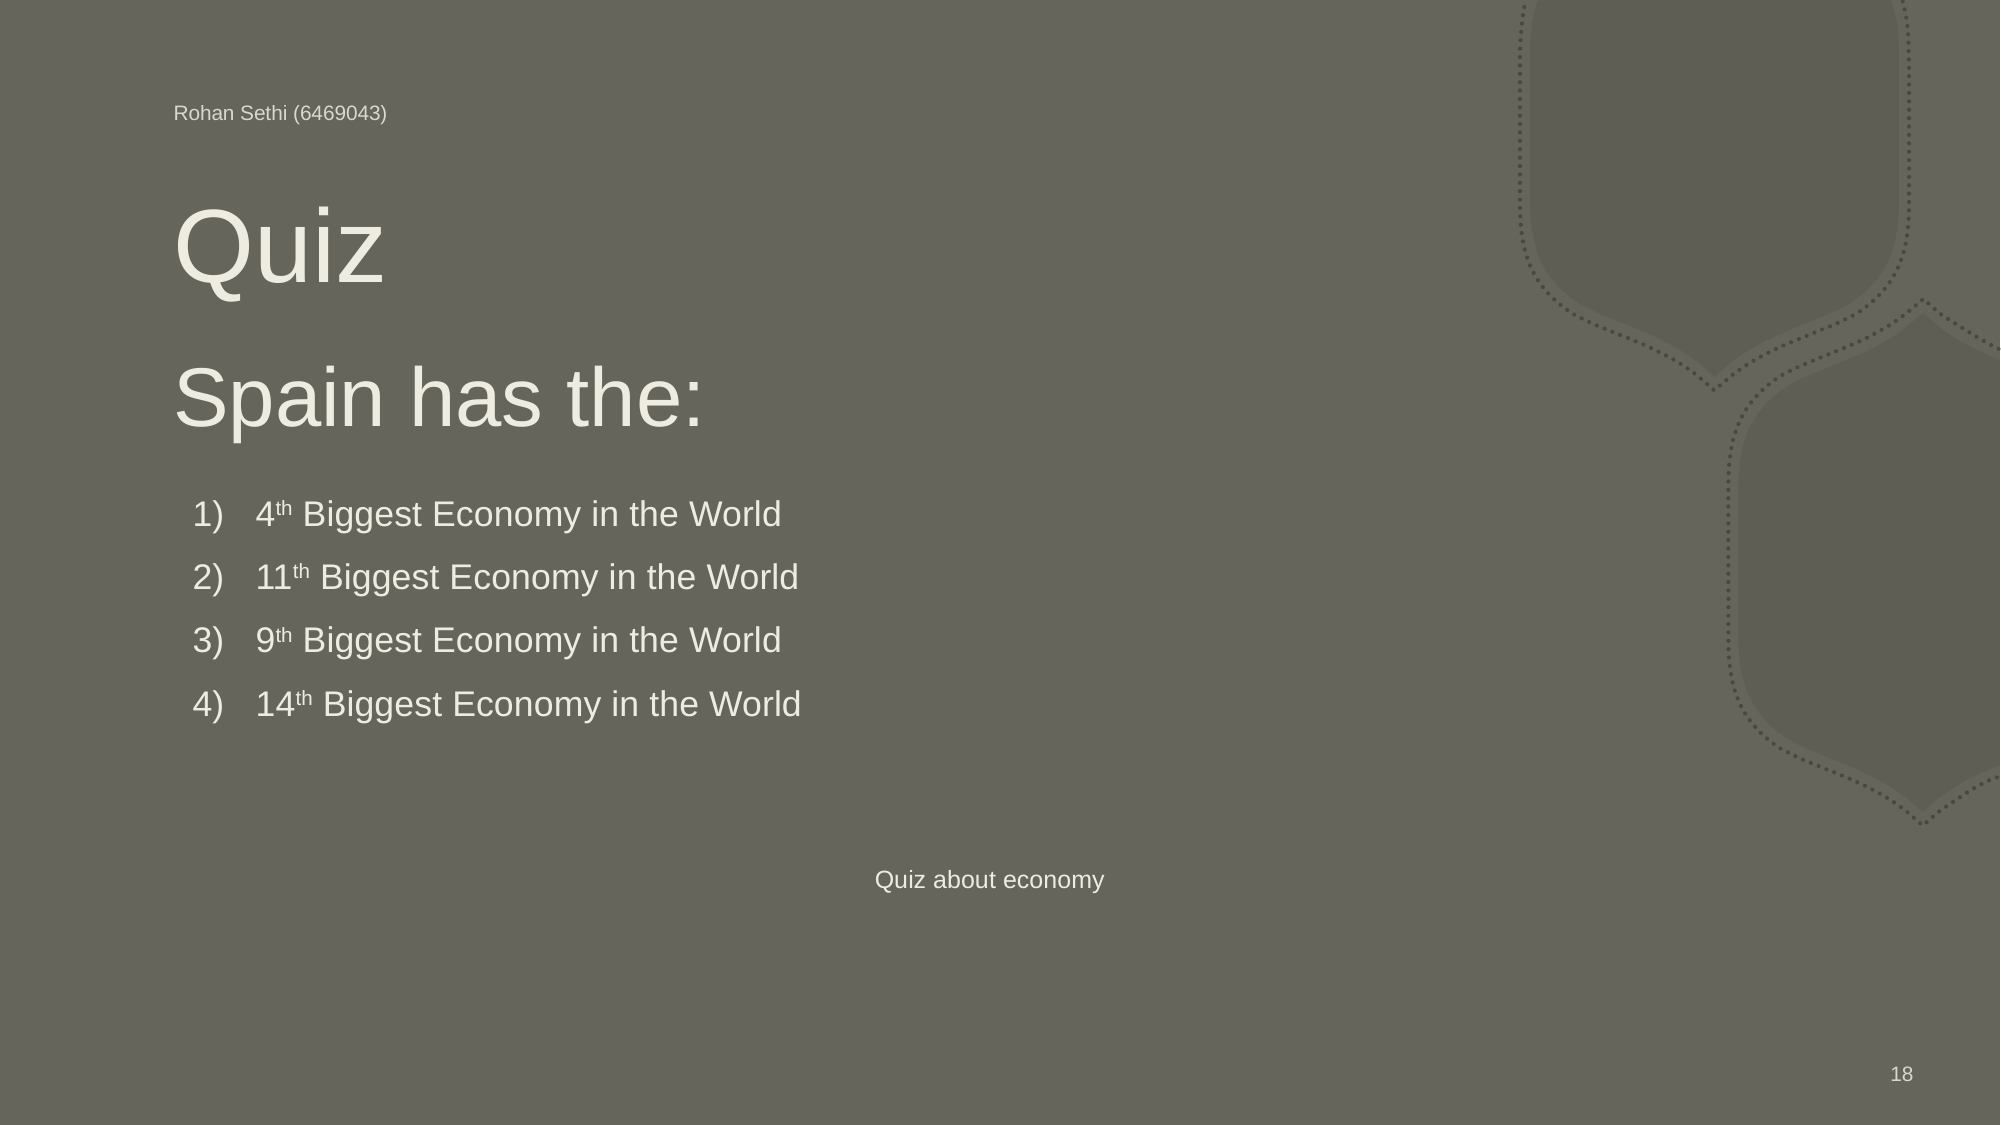

Rohan Sethi (6469043)
Quiz
# Spain has the:
4th Biggest Economy in the World
11th Biggest Economy in the World
9th Biggest Economy in the World
14th Biggest Economy in the World

Quiz about economy
18